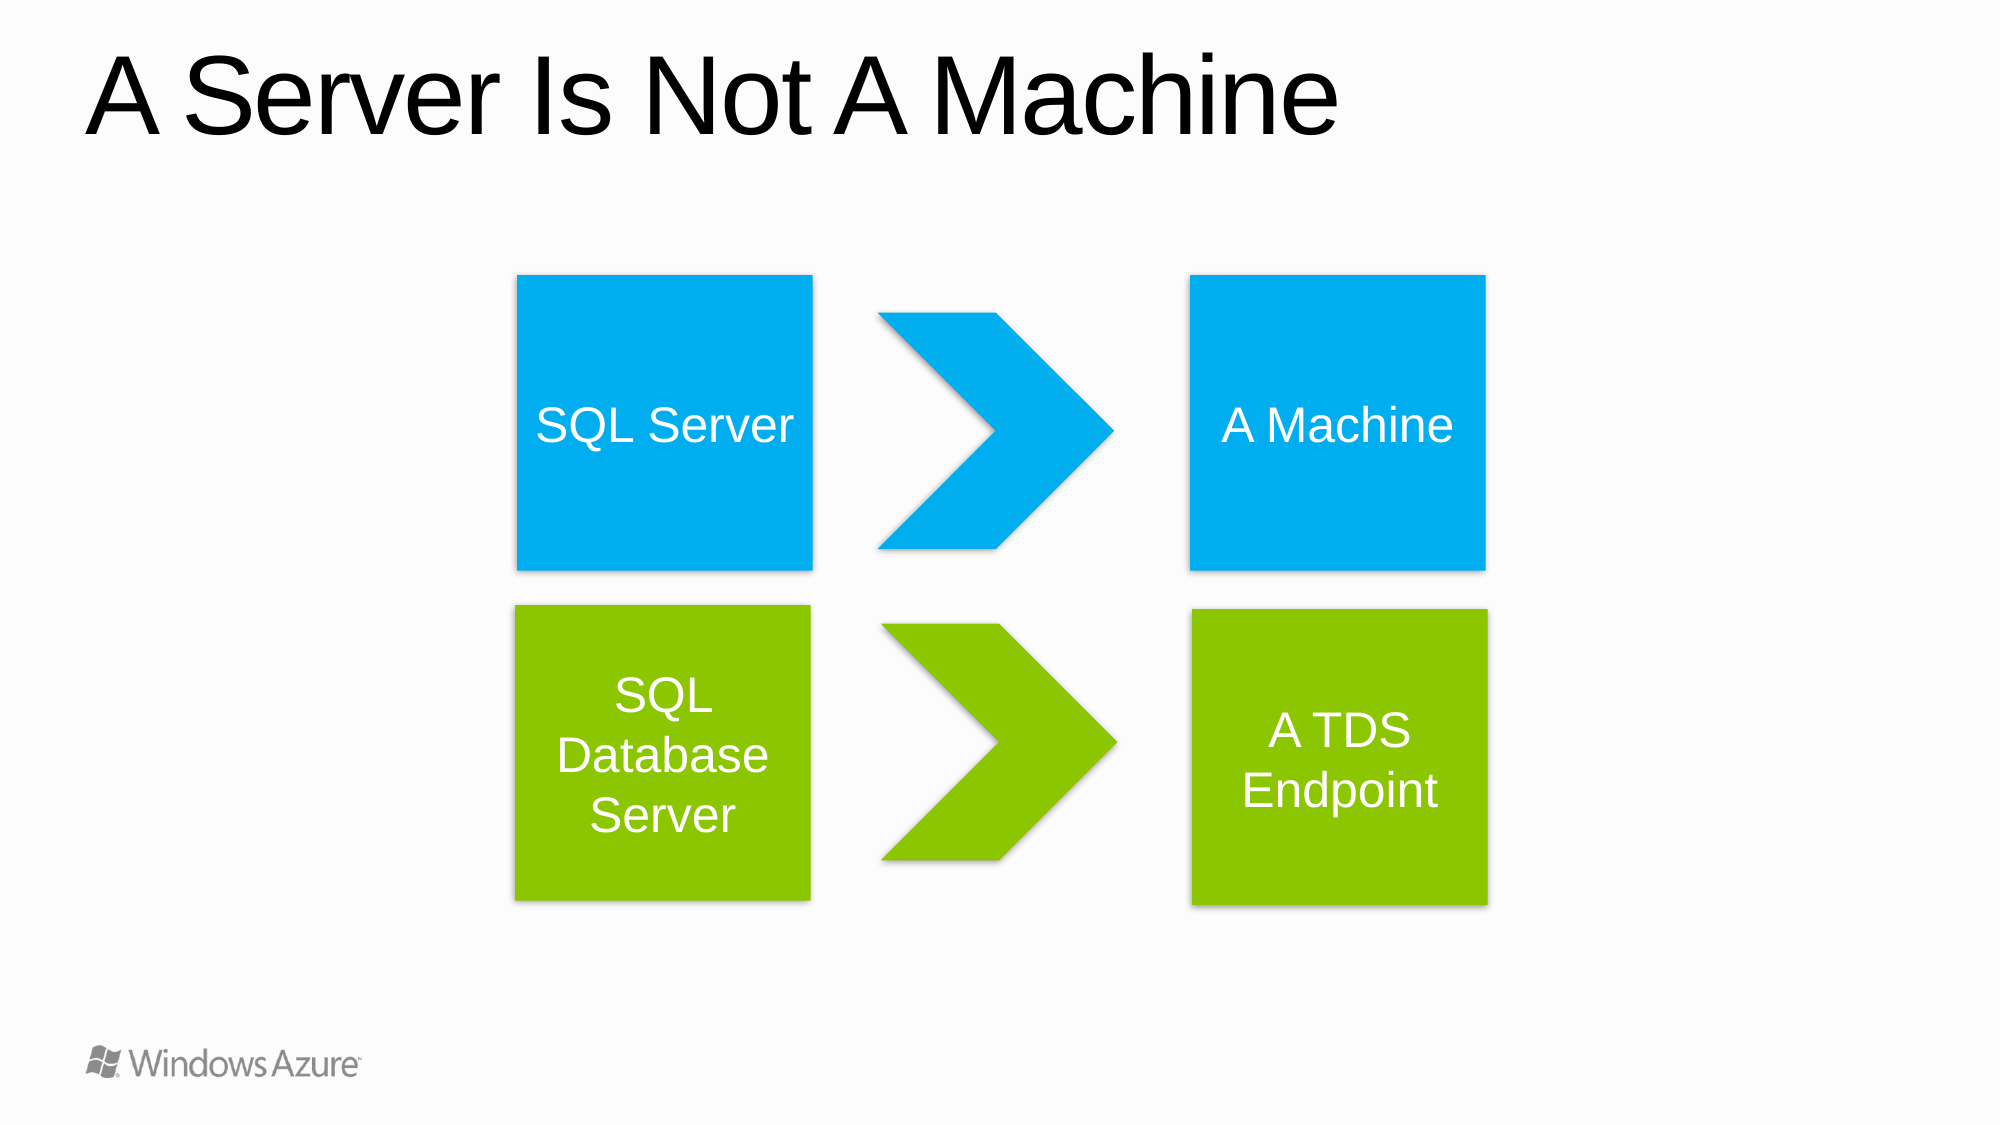

# A Server Is Not A Machine
SQL Server
A Machine

SQL Database Server
A TDS Endpoint